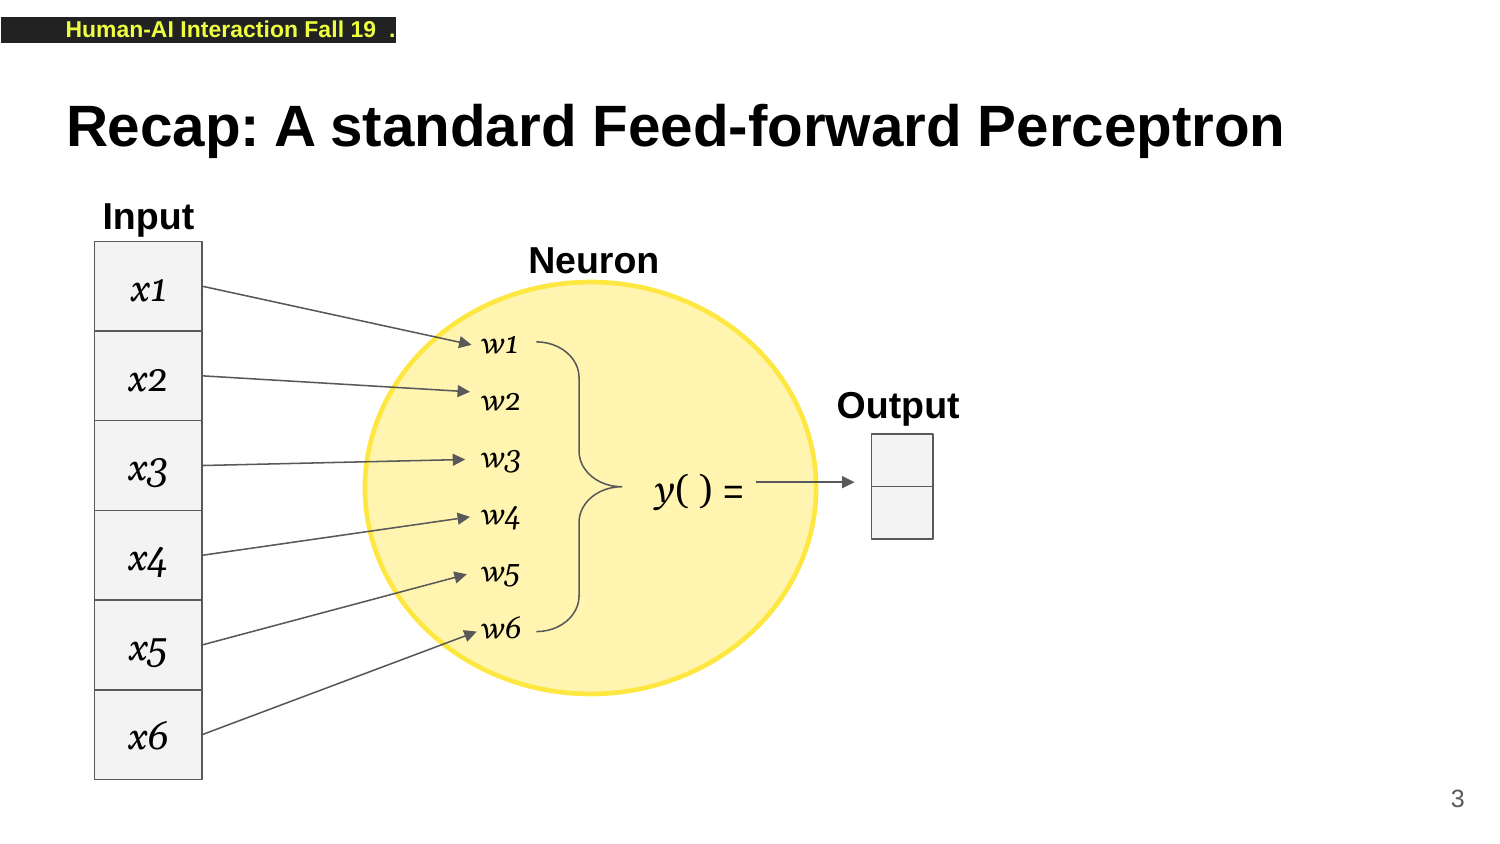

# Recap: A standard Feed-forward Perceptron
Input
Neuron

x1

w1

x2
Output
w2

w3

x3
y( ) =

w4

x4
w5
w6

x5

x6
3